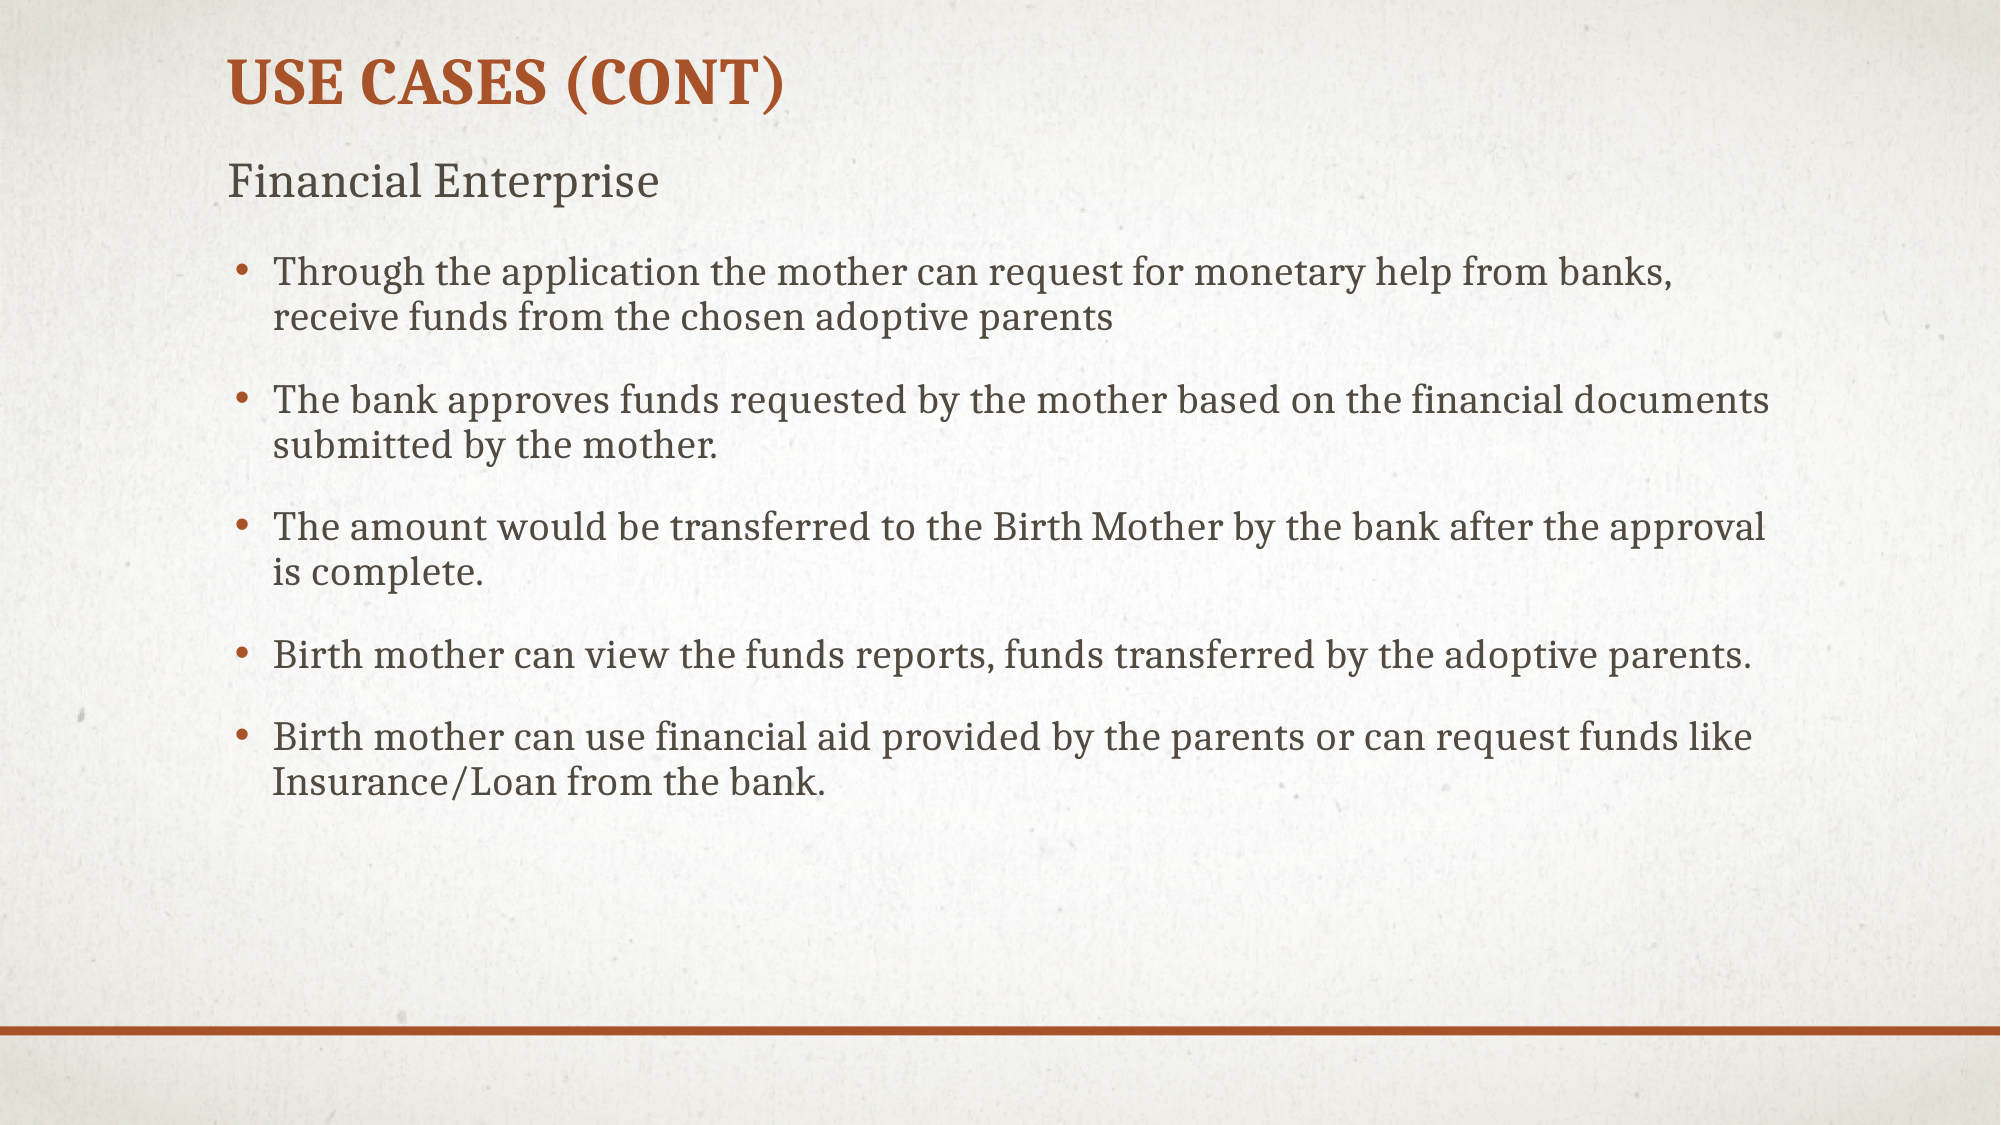

# Use Cases (Cont)
Financial Enterprise
Through the application the mother can request for monetary help from banks, receive funds from the chosen adoptive parents
The bank approves funds requested by the mother based on the financial documents submitted by the mother.
The amount would be transferred to the Birth Mother by the bank after the approval is complete.
Birth mother can view the funds reports, funds transferred by the adoptive parents.
Birth mother can use financial aid provided by the parents or can request funds like Insurance/Loan from the bank.